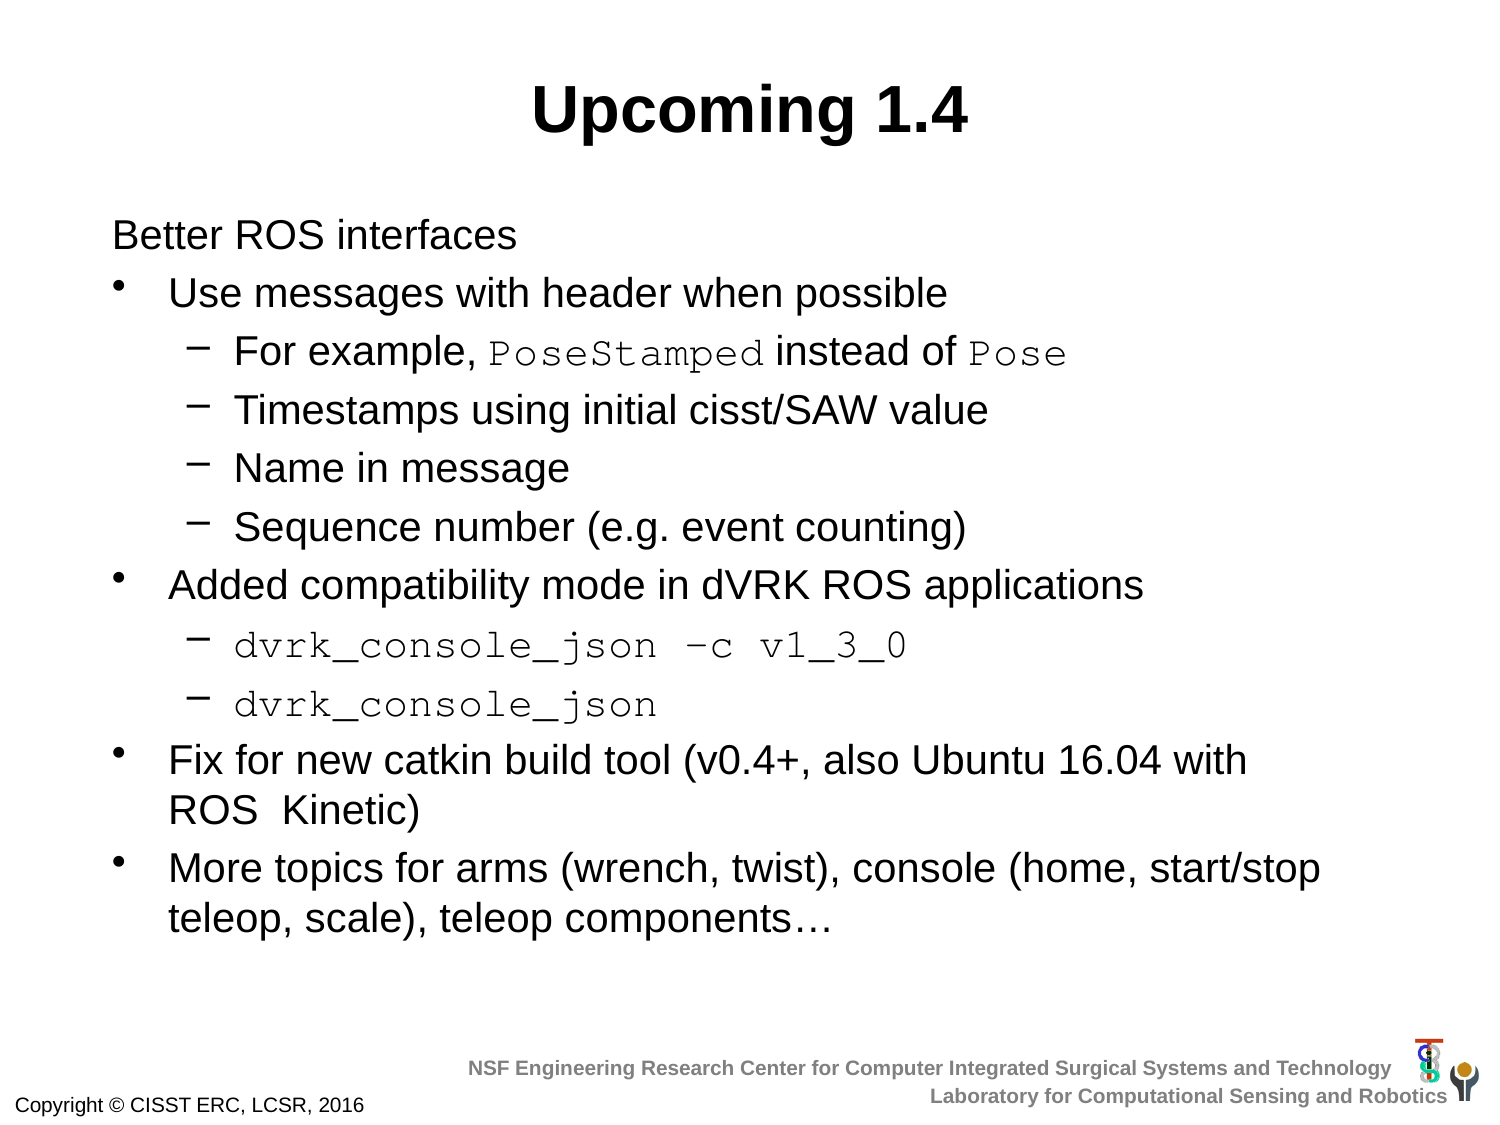

# Upcoming 1.4
Better ROS interfaces
Use messages with header when possible
For example, PoseStamped instead of Pose
Timestamps using initial cisst/SAW value
Name in message
Sequence number (e.g. event counting)
Added compatibility mode in dVRK ROS applications
dvrk_console_json –c v1_3_0
dvrk_console_json
Fix for new catkin build tool (v0.4+, also Ubuntu 16.04 with ROS  Kinetic)
More topics for arms (wrench, twist), console (home, start/stop teleop, scale), teleop components…